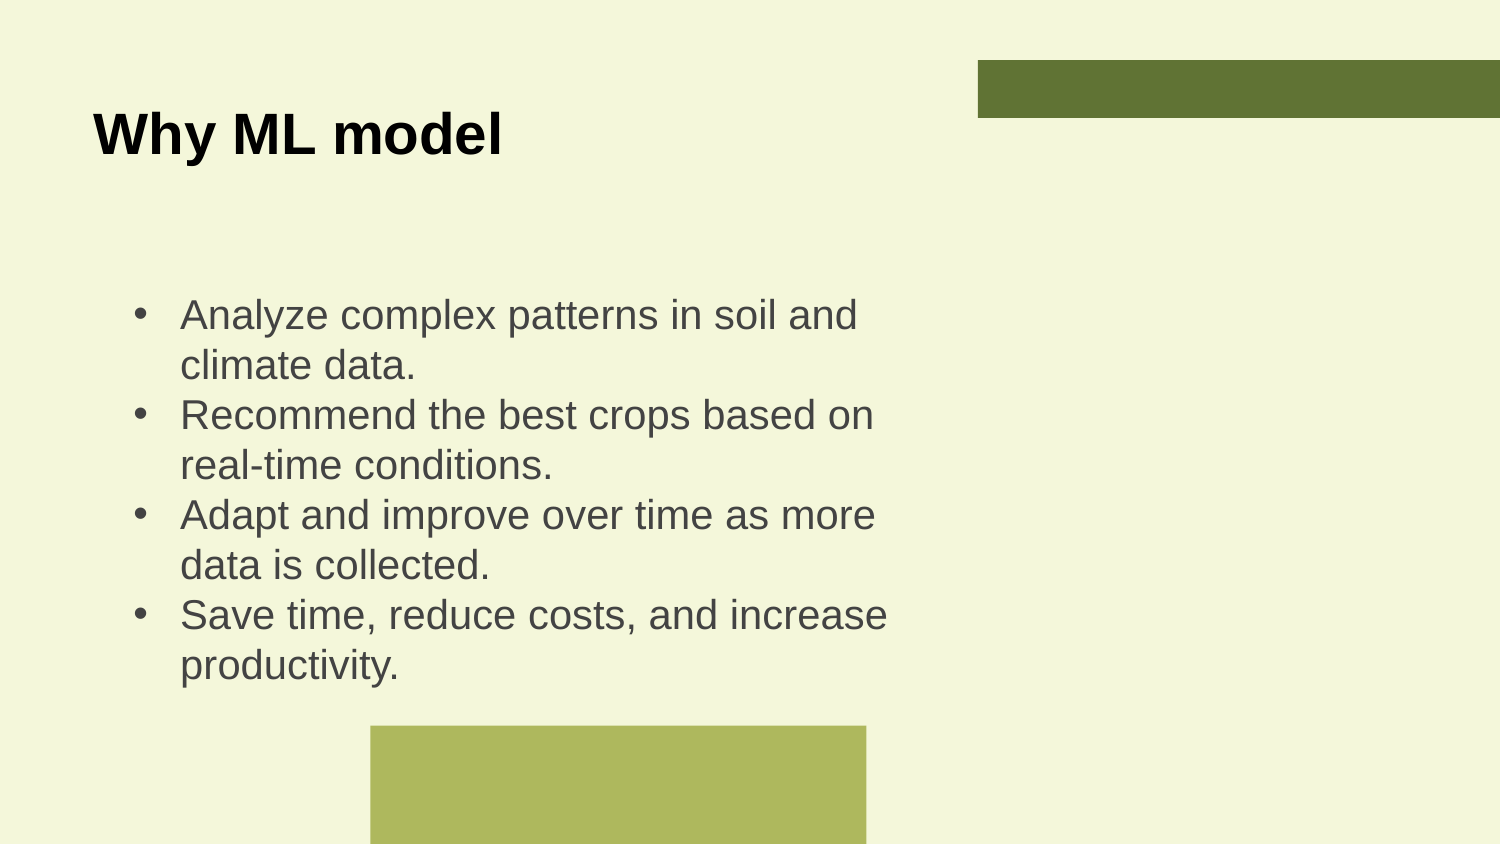

# Why ML model
Analyze complex patterns in soil and climate data.
Recommend the best crops based on real-time conditions.
Adapt and improve over time as more data is collected.
Save time, reduce costs, and increase productivity.